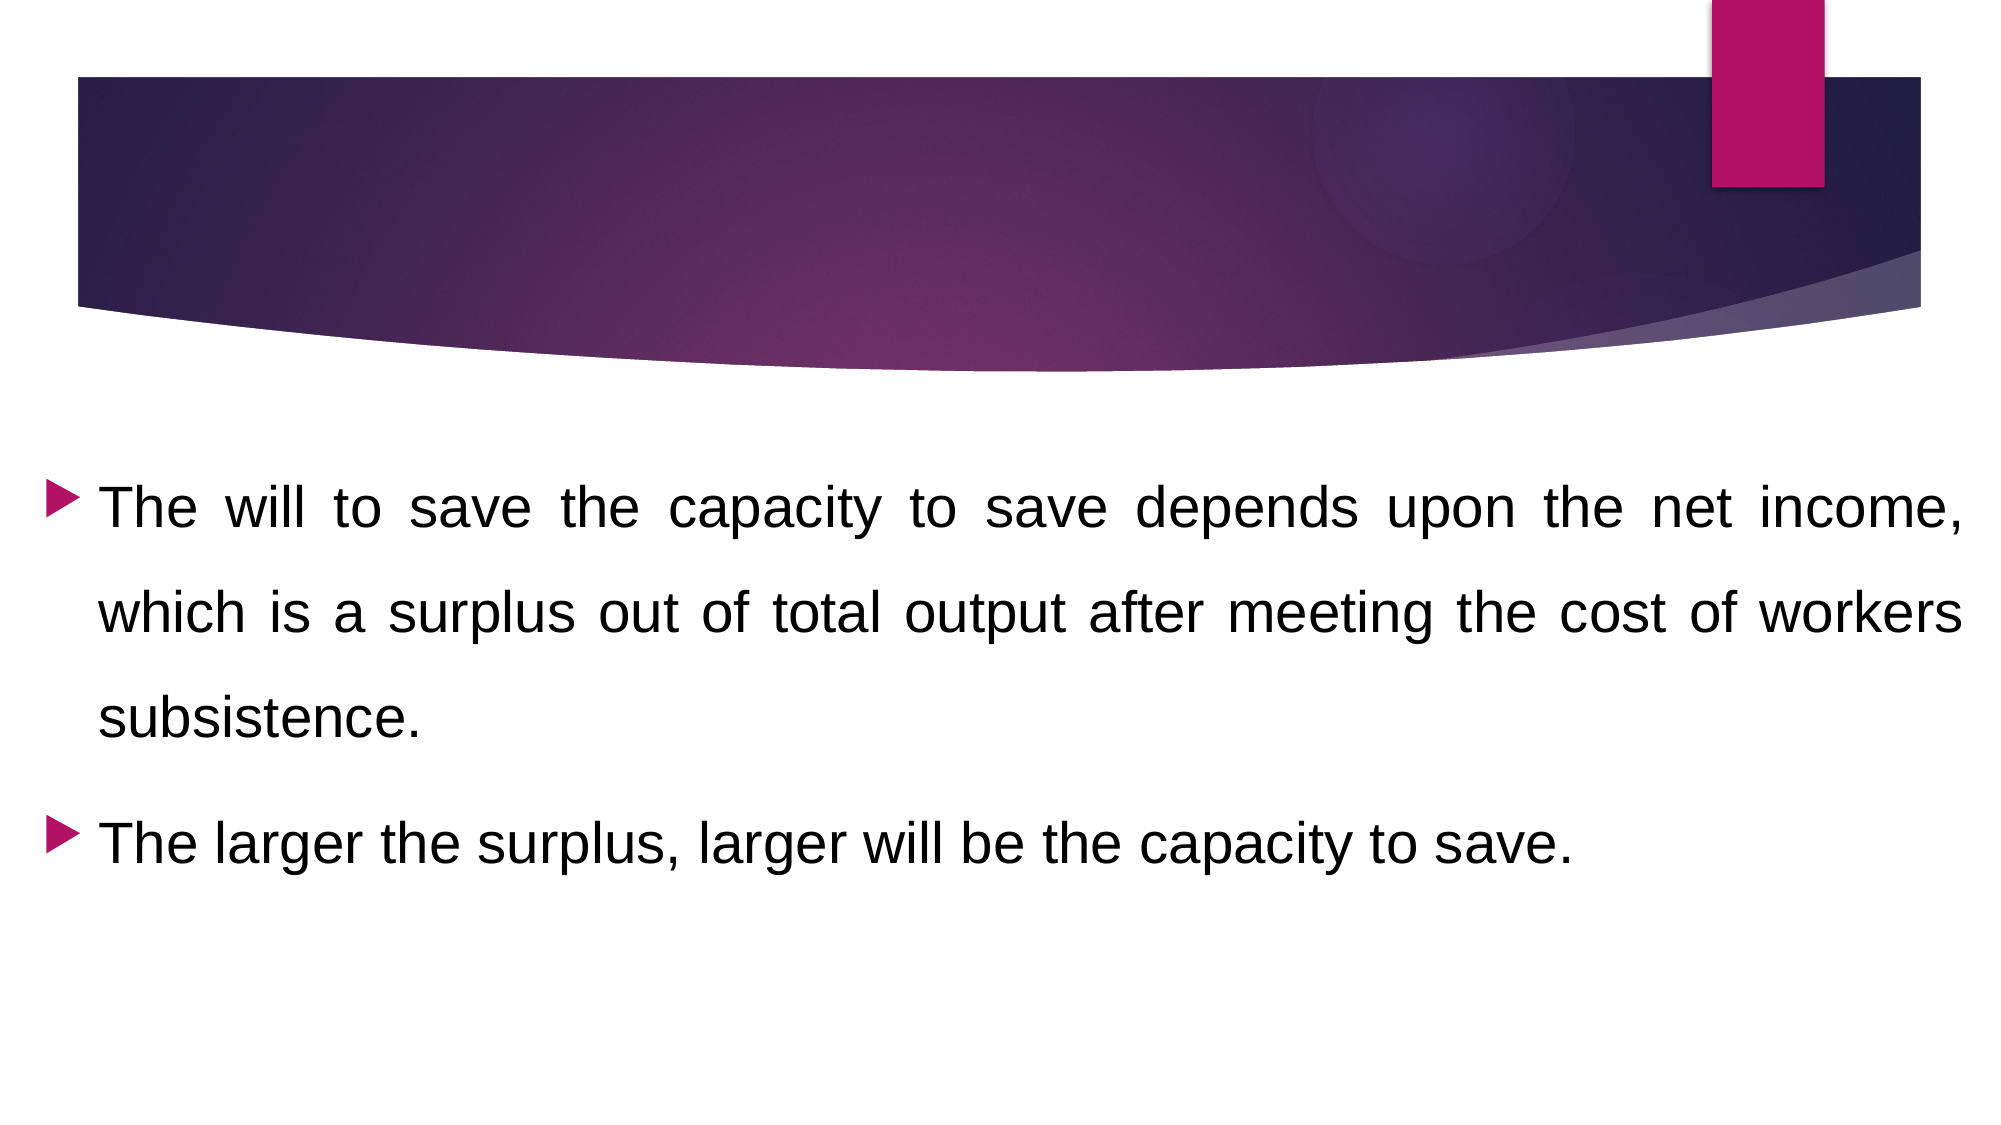

#
The will to save the capacity to save depends upon the net income, which is a surplus out of total output after meeting the cost of workers subsistence.
The larger the surplus, larger will be the capacity to save.